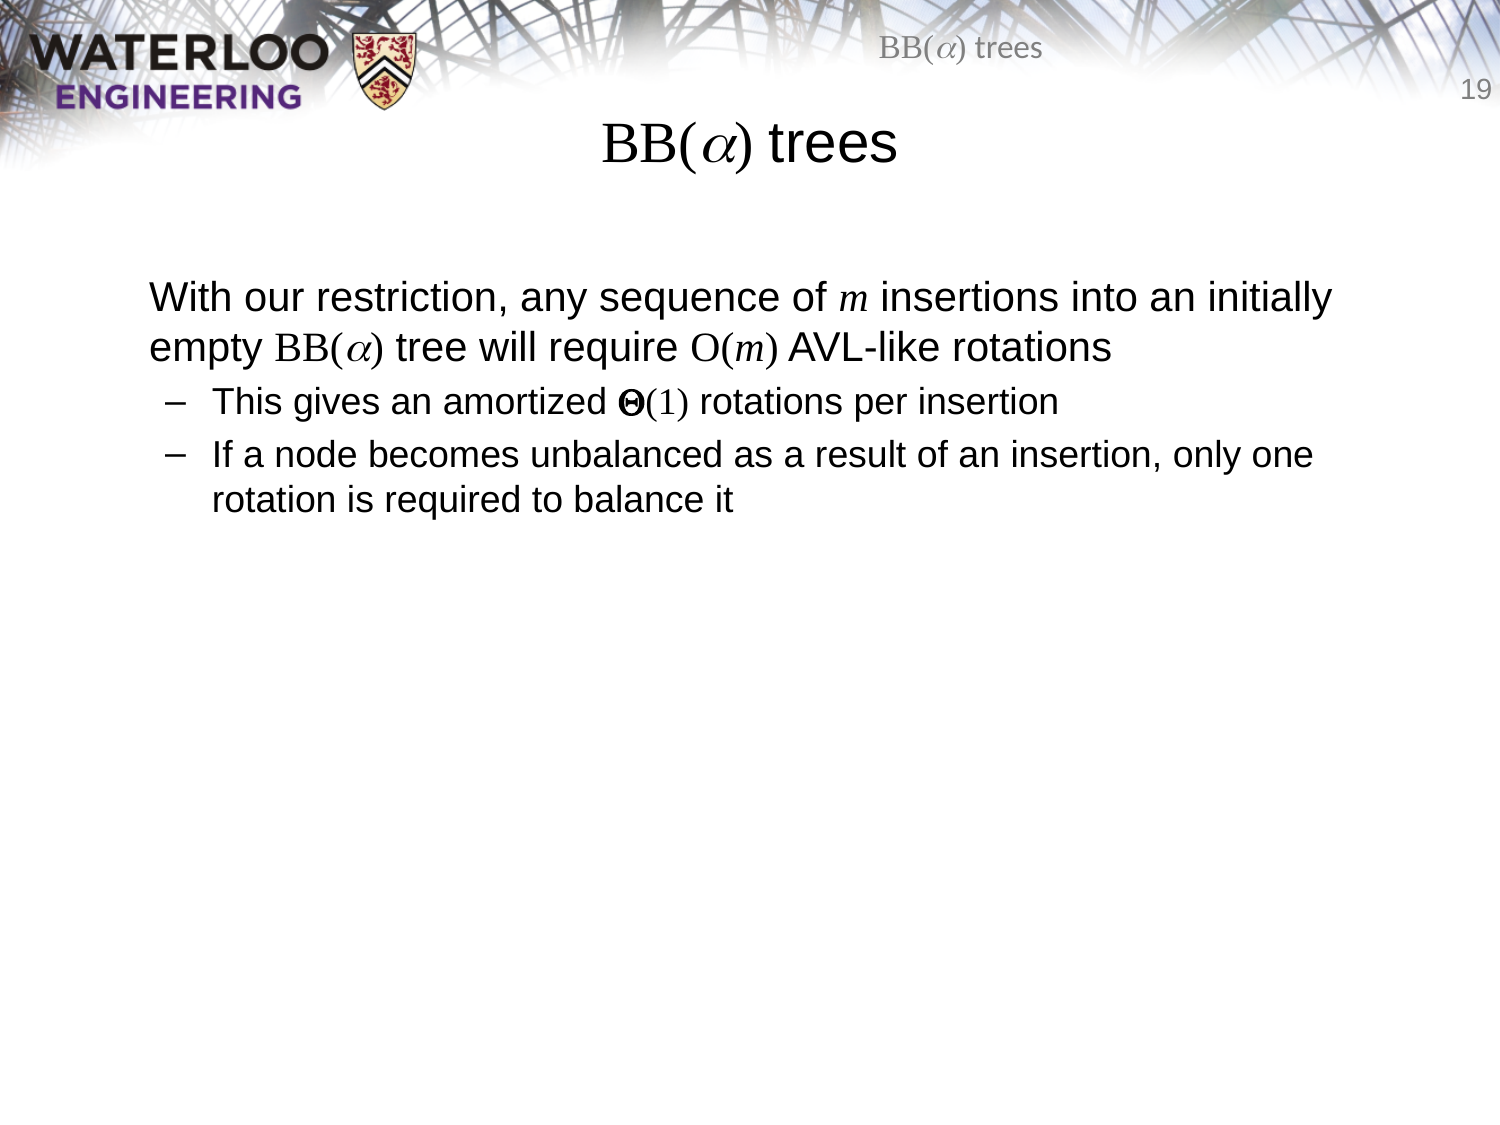

# BB(α) trees
	With our restriction, any sequence of m insertions into an initially empty BB(α) tree will require O(m) AVL-like rotations
This gives an amortized Θ(1) rotations per insertion
If a node becomes unbalanced as a result of an insertion, only one rotation is required to balance it